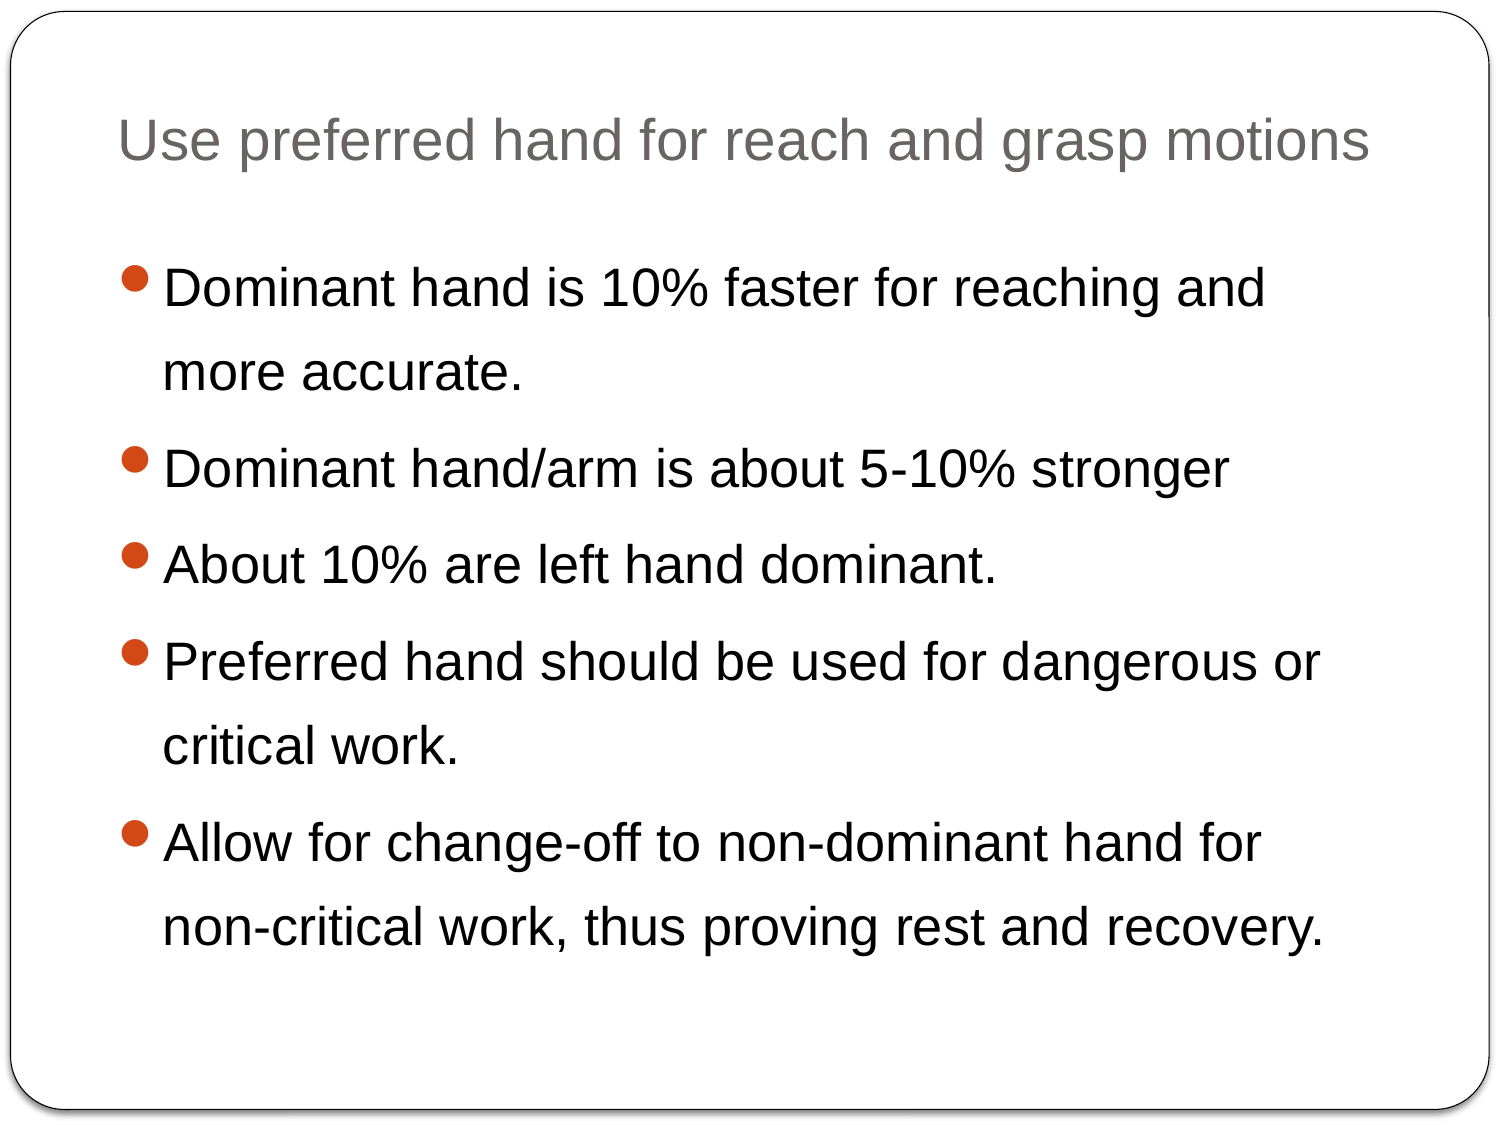

# Use preferred hand for reach and grasp motions
Dominant hand is 10% faster for reaching and more accurate.
Dominant hand/arm is about 5-10% stronger
About 10% are left hand dominant.
Preferred hand should be used for dangerous or critical work.
Allow for change-off to non-dominant hand for non-critical work, thus proving rest and recovery.